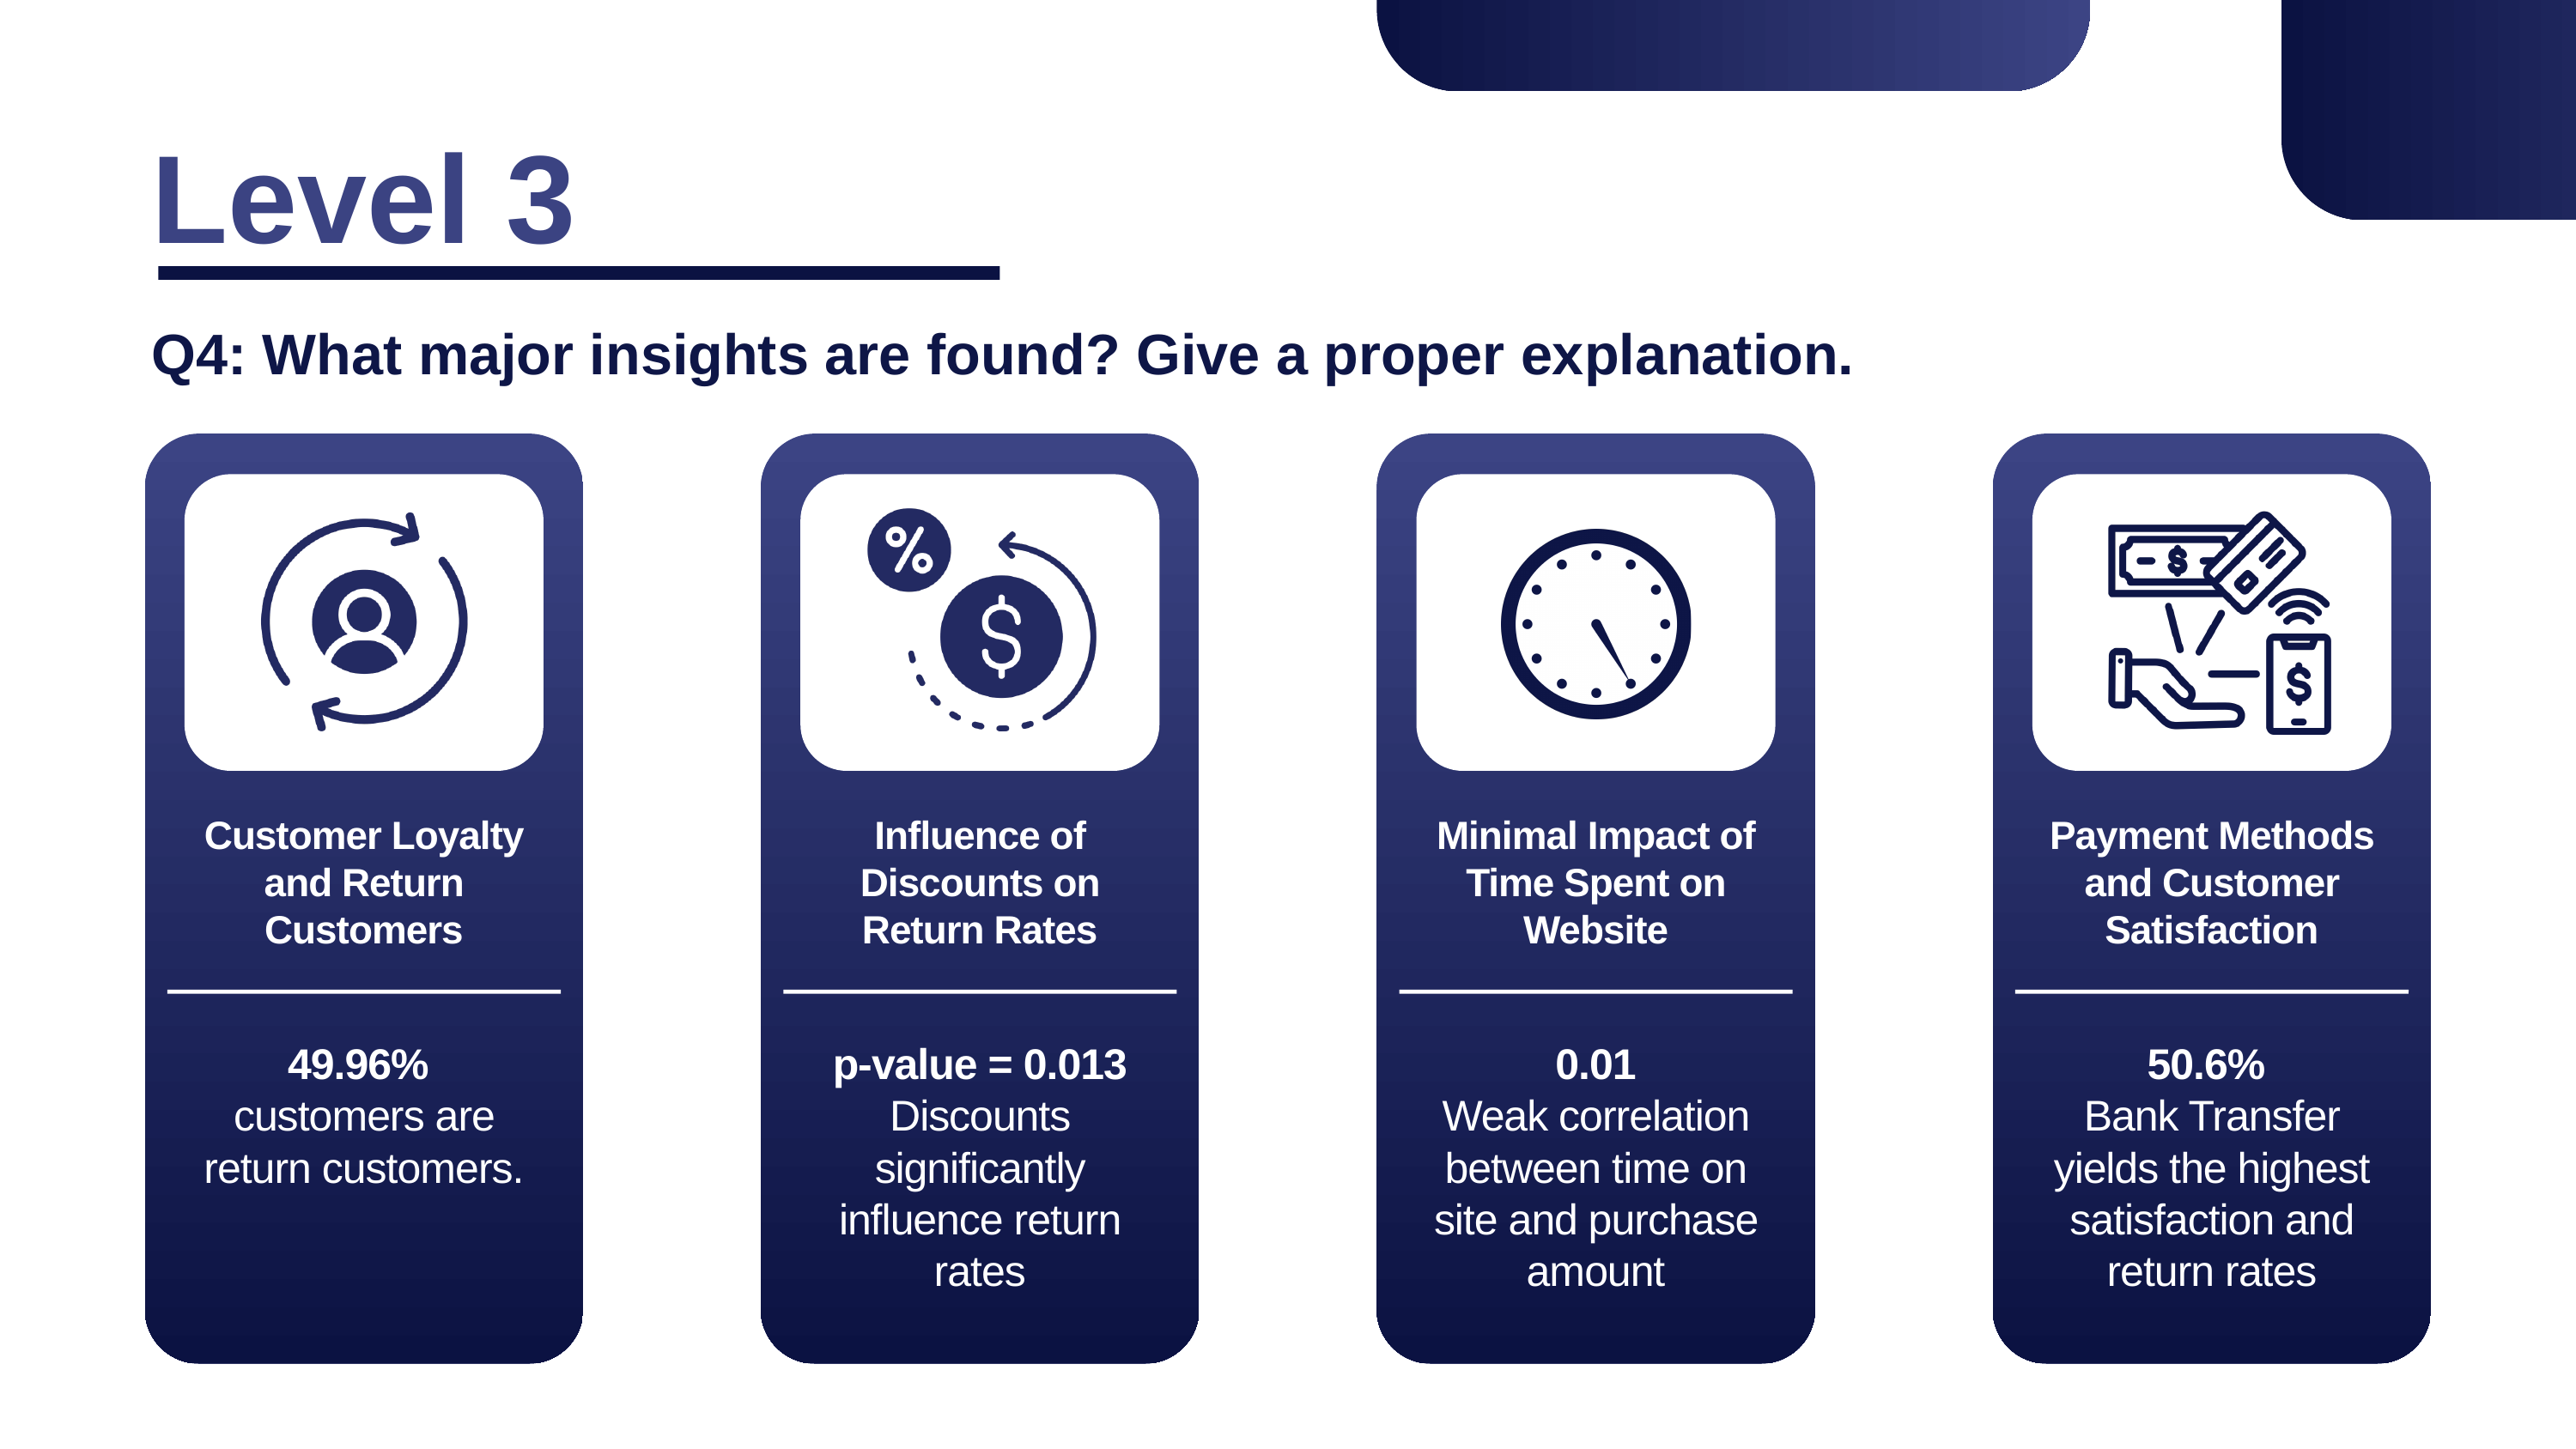

Level 3

Q4: What major insights are found? Give a proper explanation.

Customer Loyalty and Return Customers
Influence of Discounts on Return Rates
Minimal Impact of Time Spent on Website
Payment Methods and Customer Satisfaction

49.96%
customers are return customers.
p-value = 0.013
Discounts significantly influence return rates
0.01
Weak correlation between time on site and purchase amount
50.6%
Bank Transfer yields the highest satisfaction and return rates